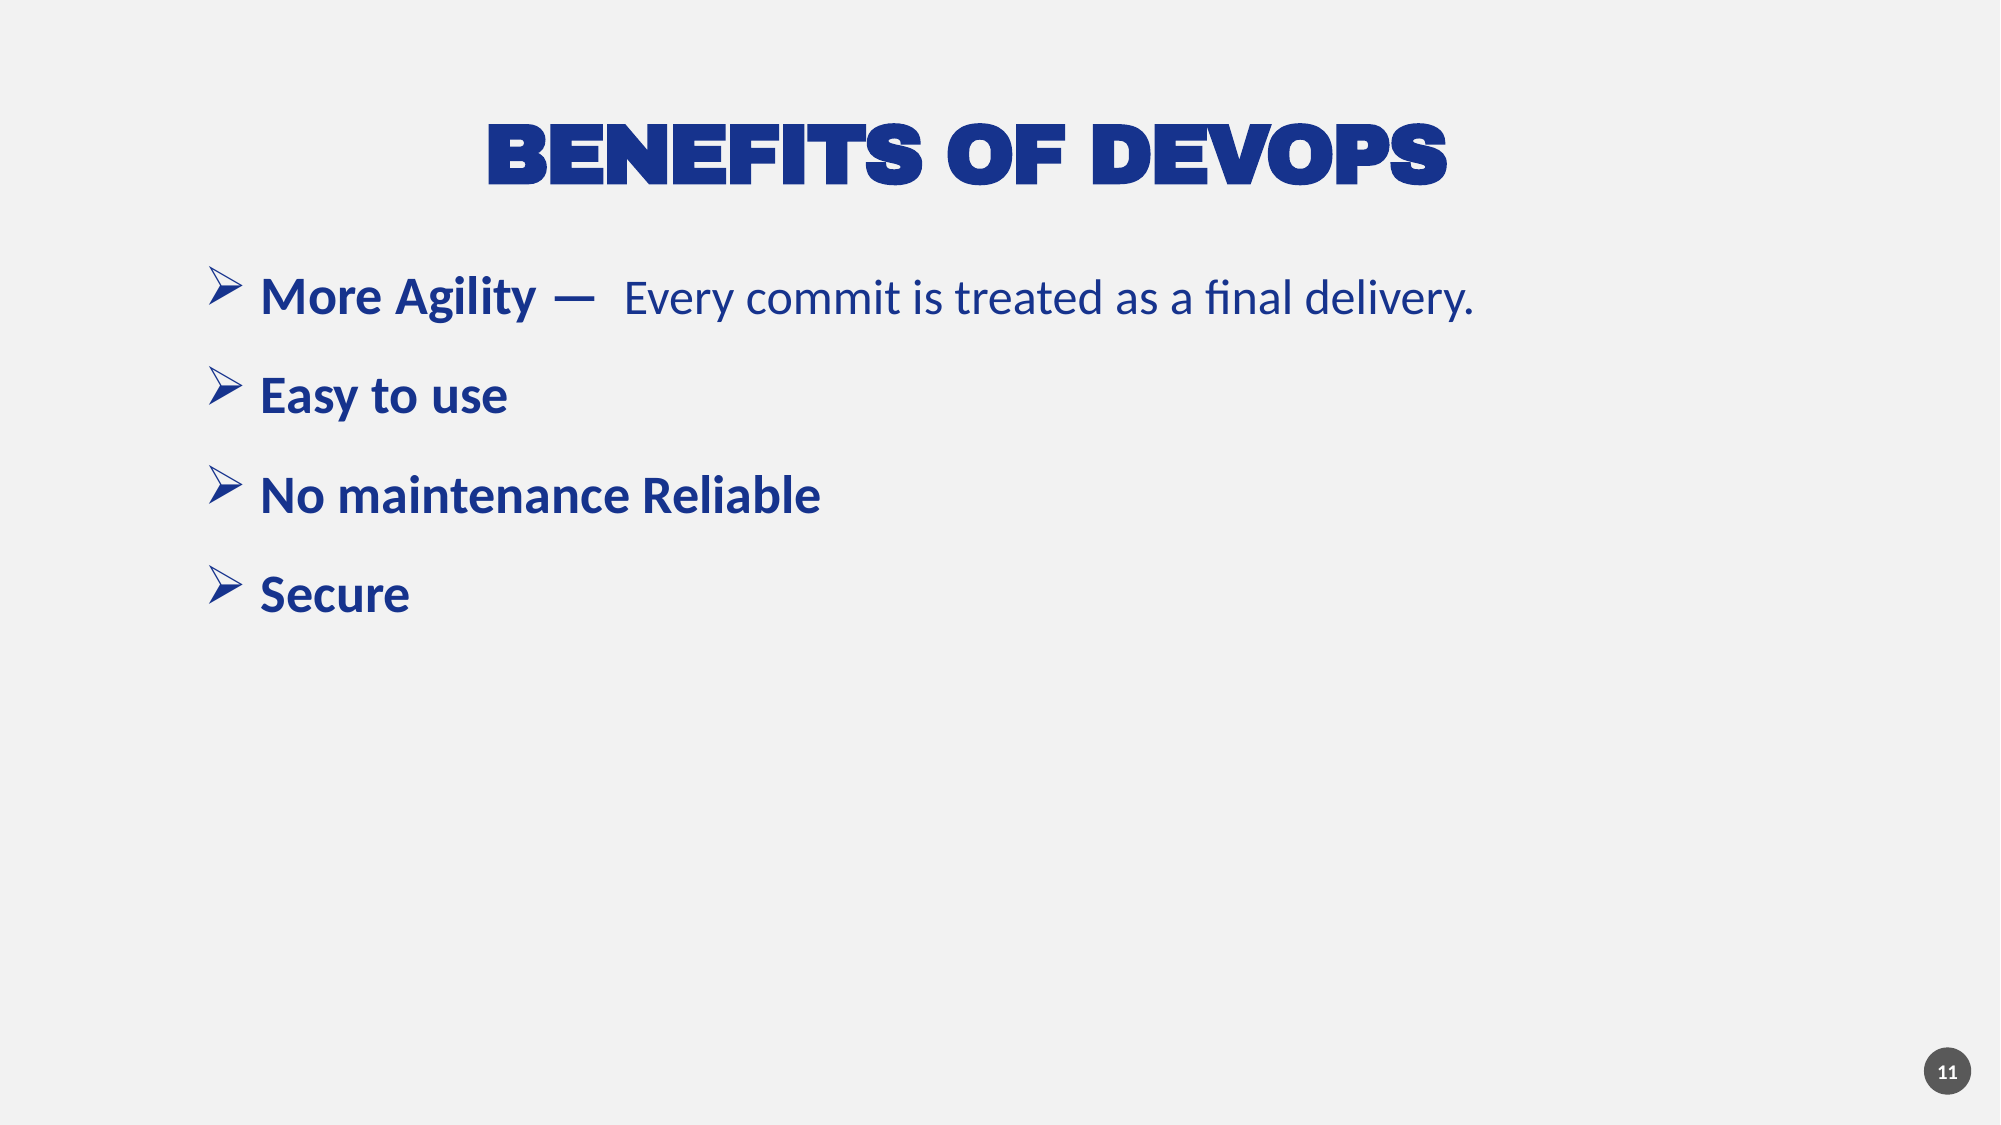

BENEFITS OF DEVOPS
More Agility —  Every commit is treated as a final delivery.
Easy to use
No maintenance Reliable
Secure

11